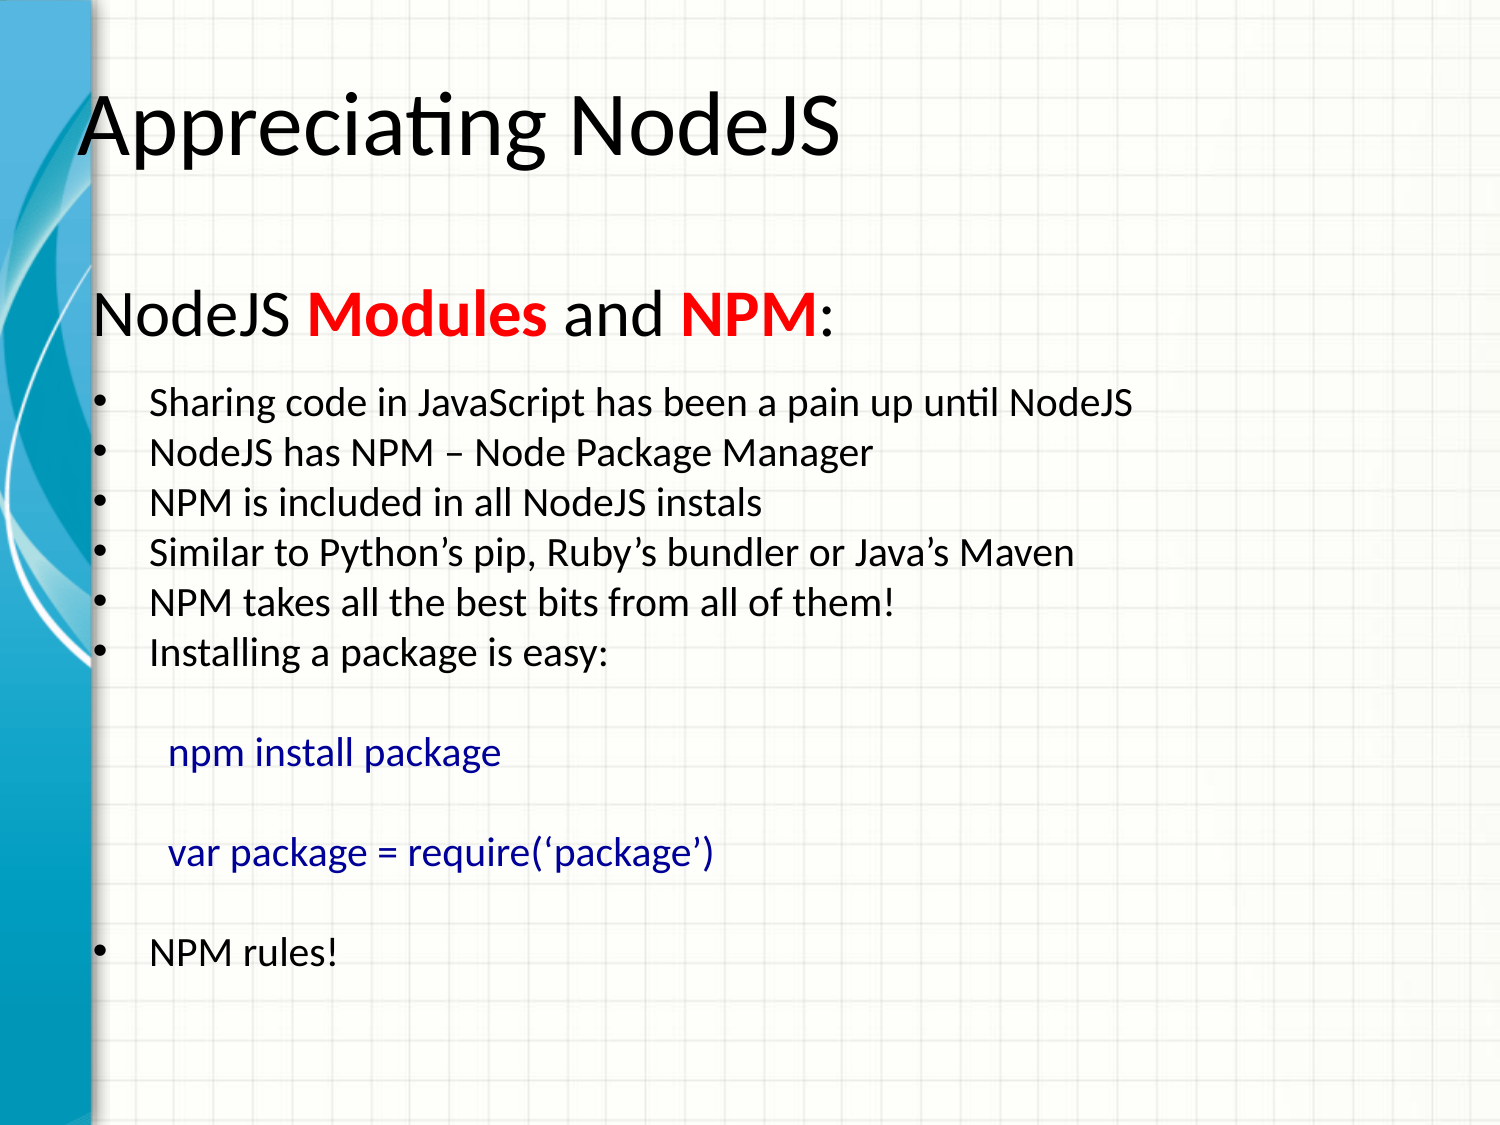

# Appreciating NodeJS
NodeJS Modules and NPM:

Sharing code in JavaScript has been a pain up until NodeJS
NodeJS has NPM – Node Package Manager
NPM is included in all NodeJS instals
Similar to Python’s pip, Ruby’s bundler or Java’s Maven
NPM takes all the best bits from all of them!
Installing a package is easy:

npm install package

var package = require(‘package’)

NPM rules!